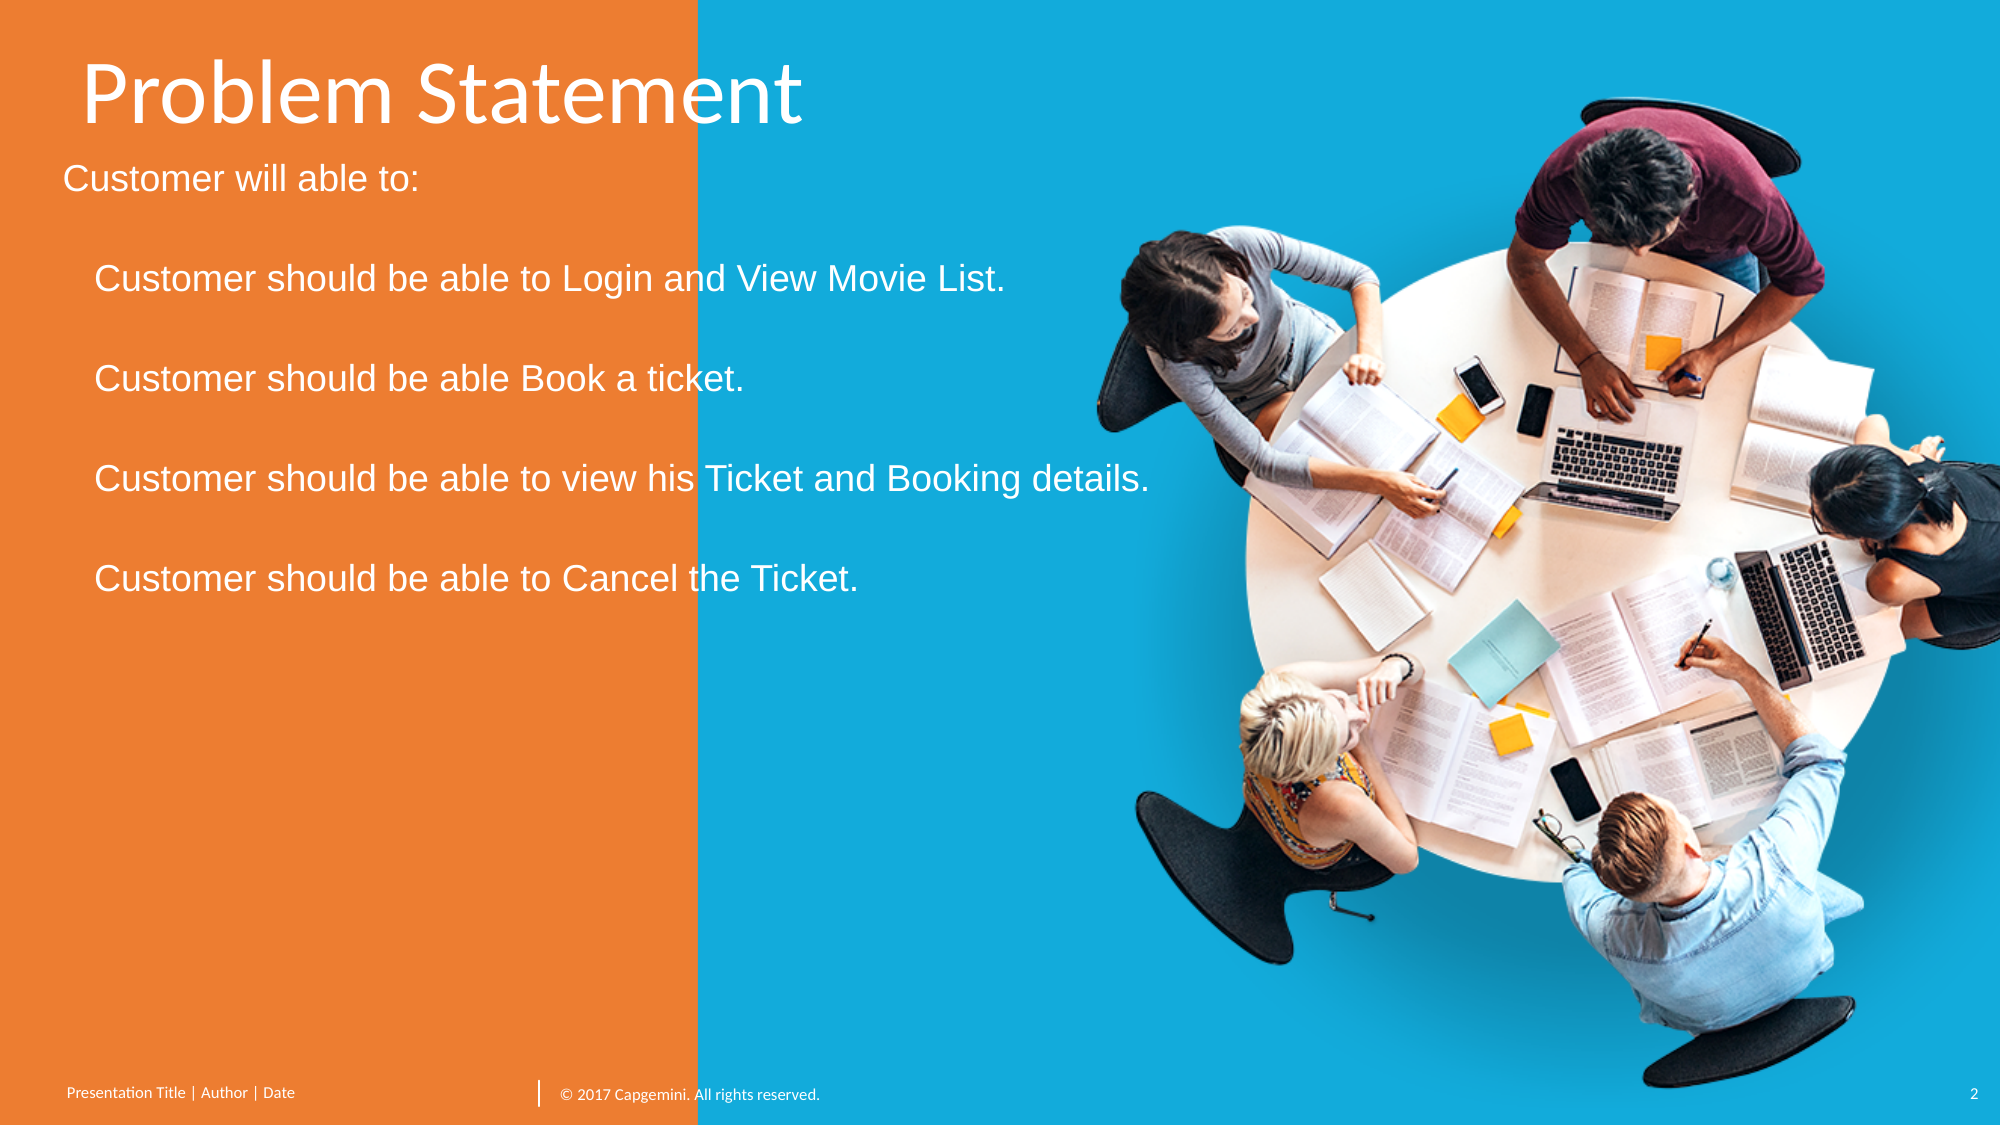

# Problem Statement
Customer will able to:
   Customer should be able to Login and View Movie List.
   Customer should be able Book a ticket.
   Customer should be able to view his Ticket and Booking details.
   Customer should be able to Cancel the Ticket.